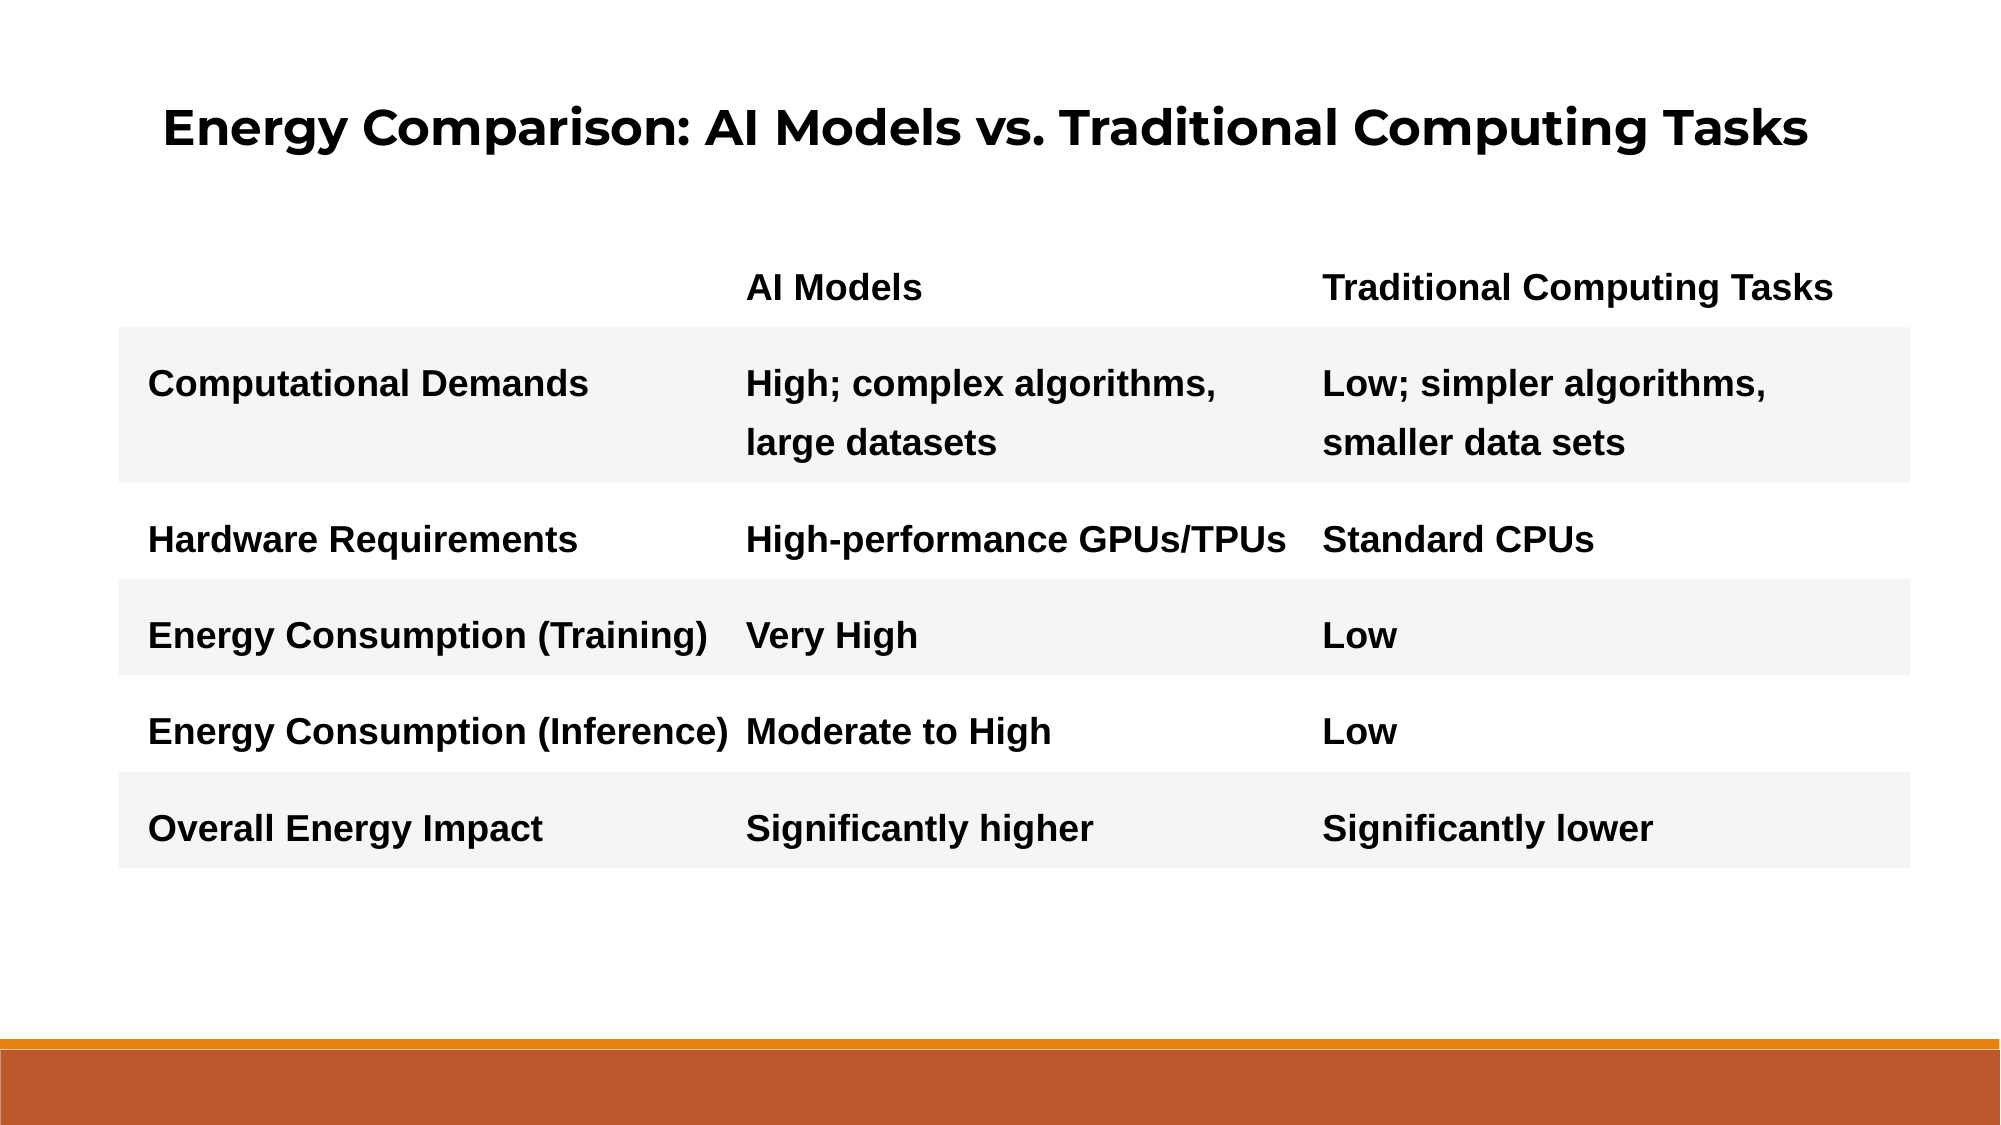

Energy Comparison: AI Models vs. Traditional Computing Tasks

AI Models
Traditional Computing Tasks

Computational Demands
High; complex algorithms, large datasets
Low; simpler algorithms, smaller data sets

Hardware Requirements
High-performance GPUs/TPUs
Standard CPUs

Energy Consumption (Training)
Very High
Low

Energy Consumption (Inference)
Moderate to High
Low

Overall Energy Impact
Significantly higher
Significantly lower